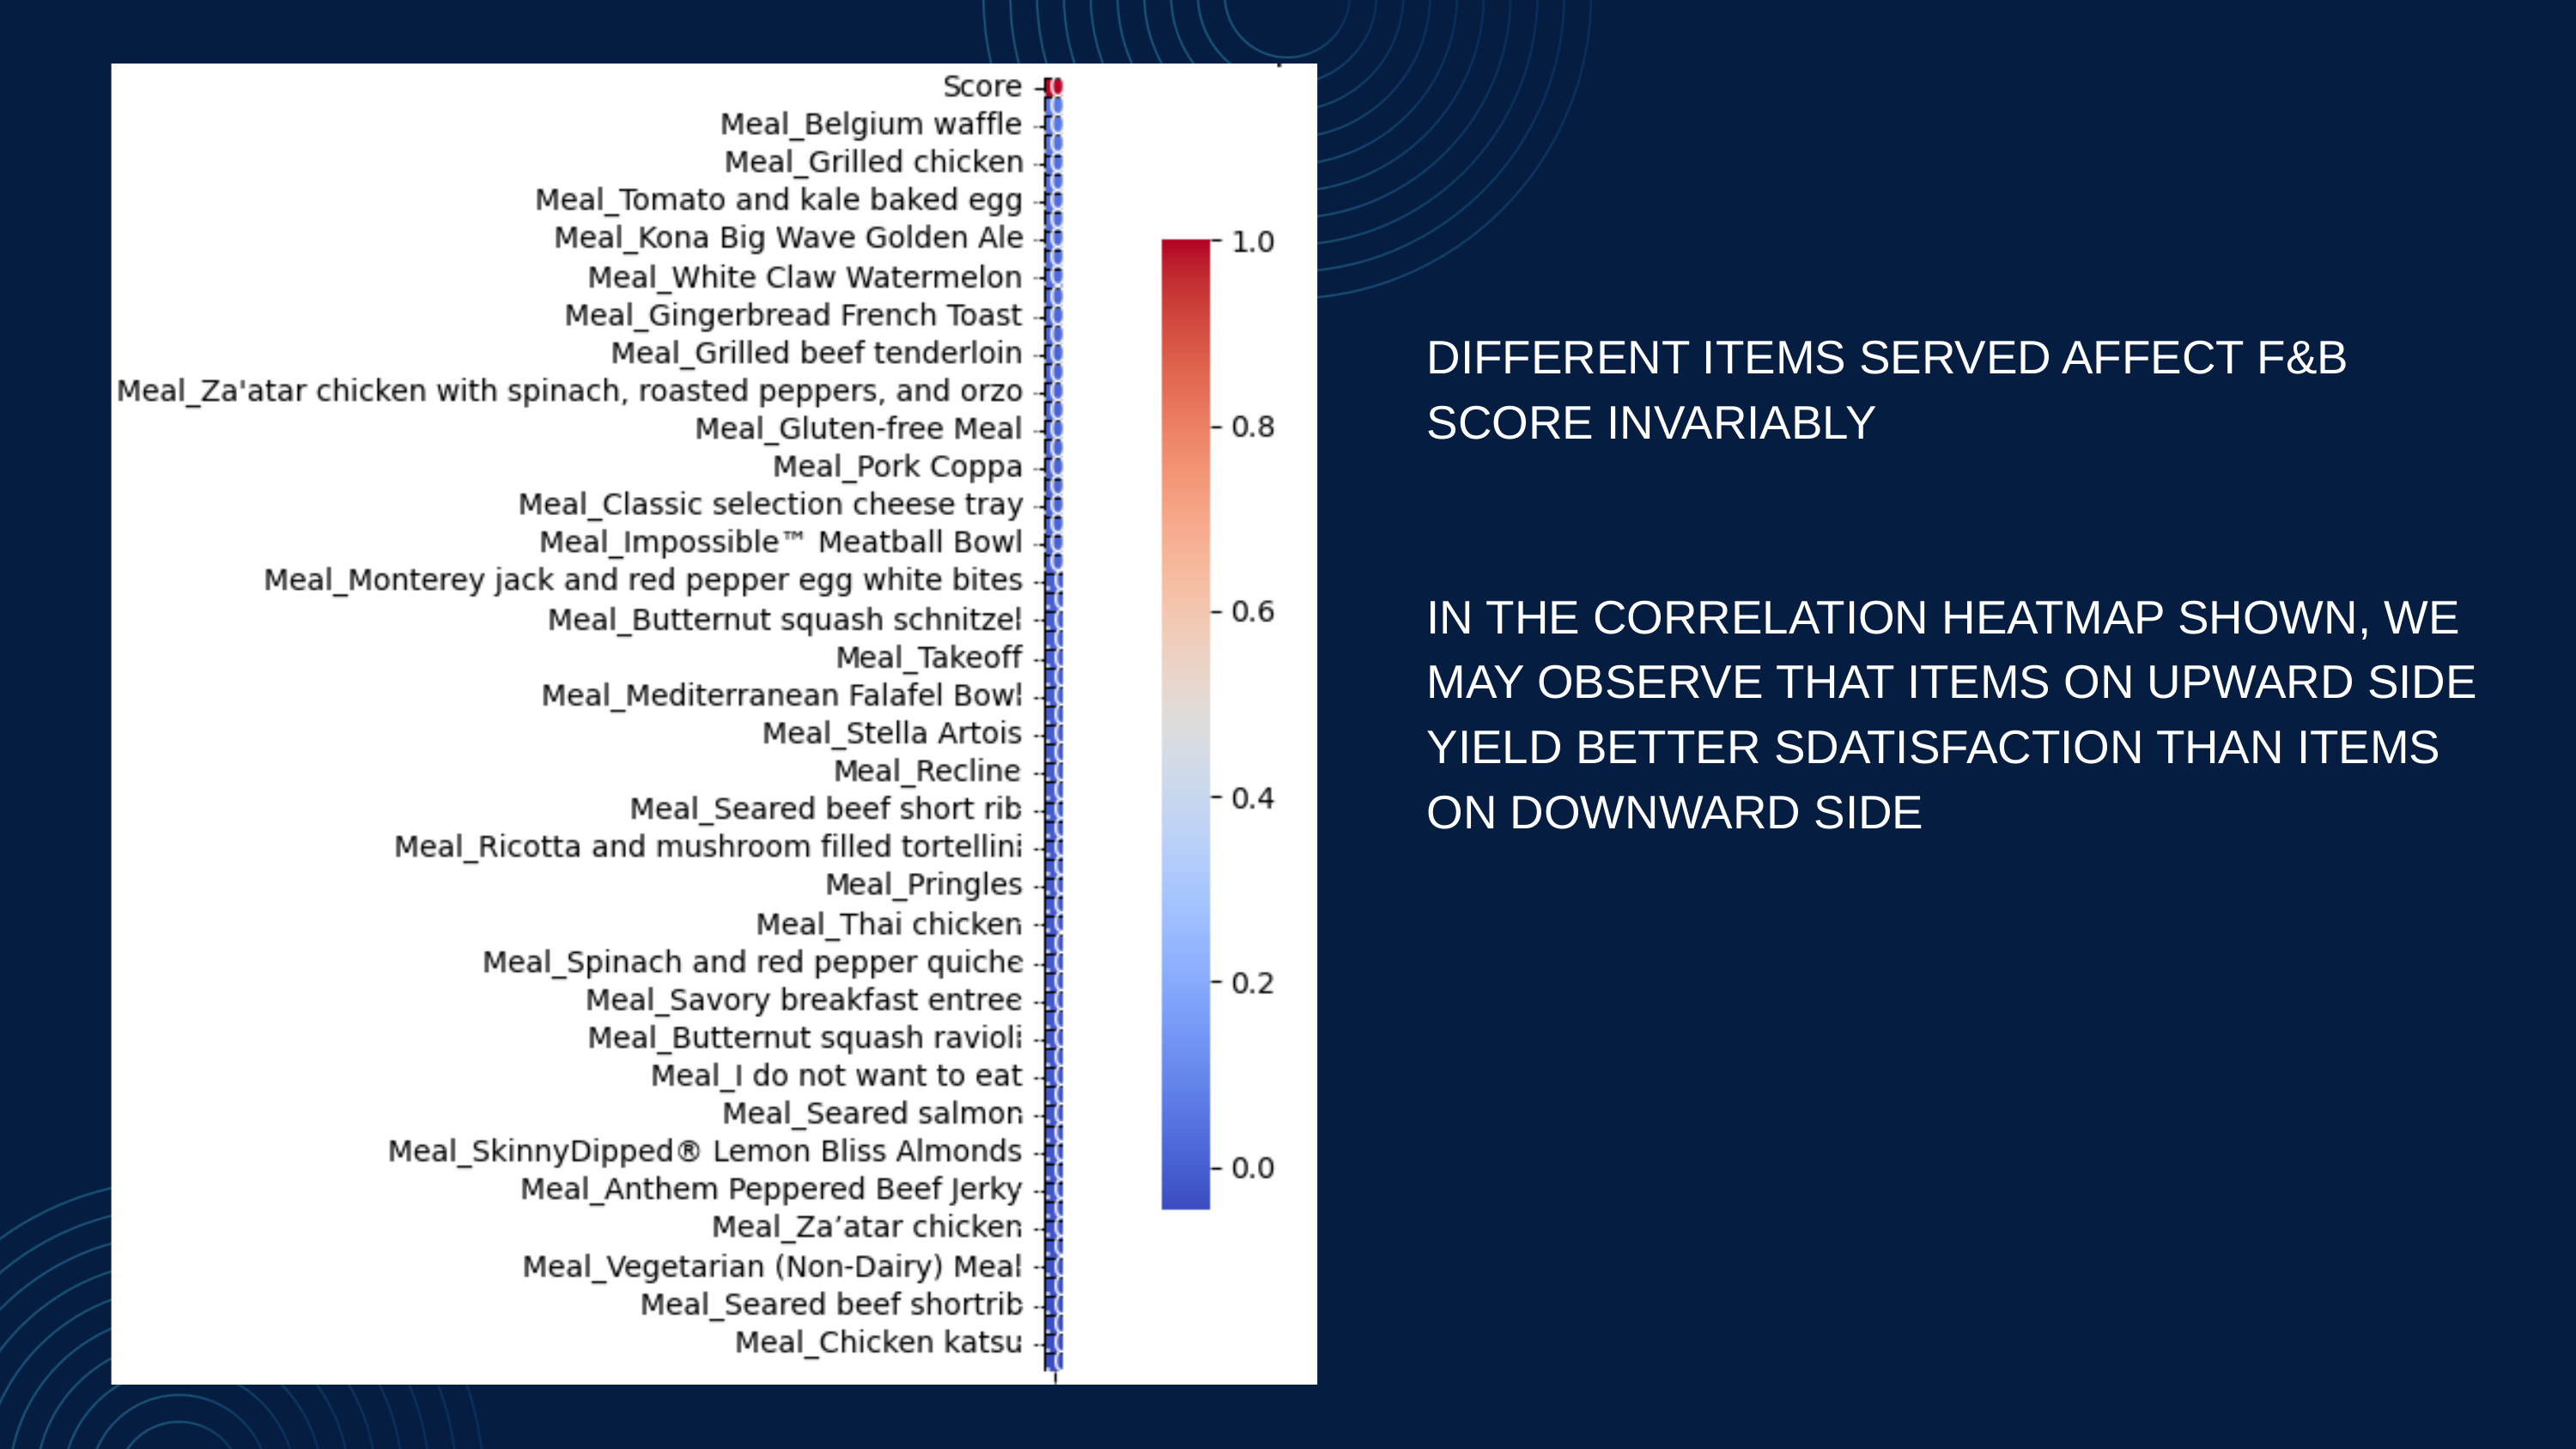

DIFFERENT ITEMS SERVED AFFECT F&B SCORE INVARIABLY

IN THE CORRELATION HEATMAP SHOWN, WE MAY OBSERVE THAT ITEMS ON UPWARD SIDE YIELD BETTER SDATISFACTION THAN ITEMS ON DOWNWARD SIDE